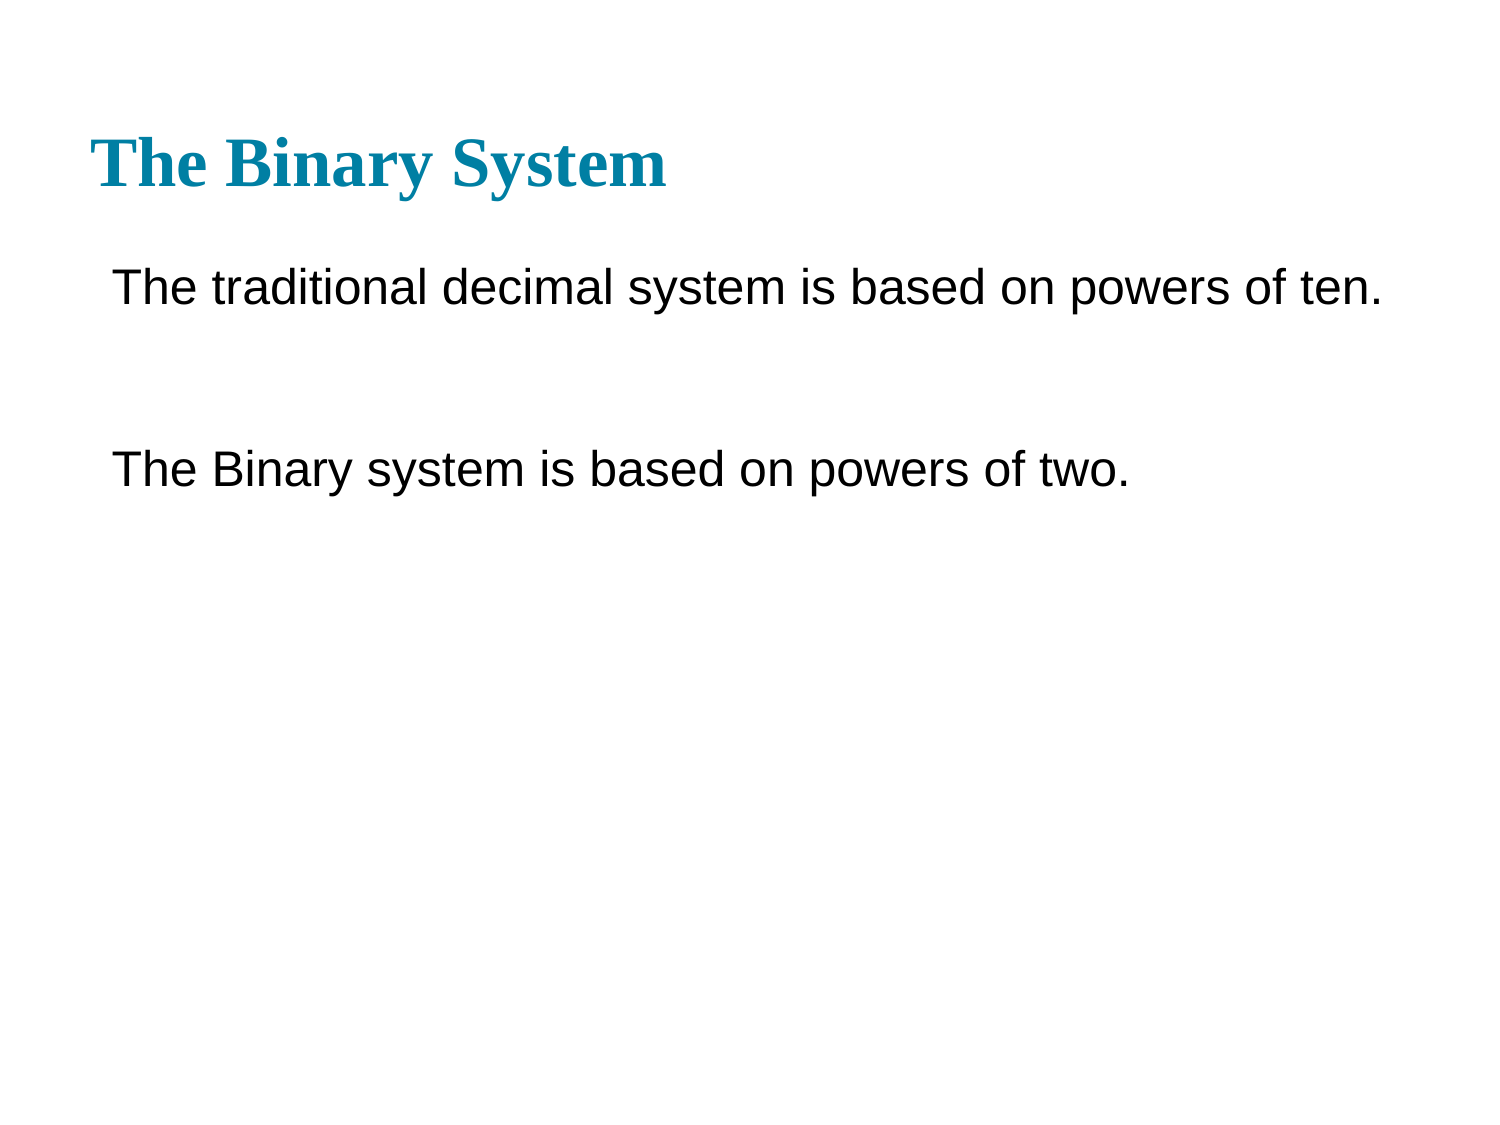

# The Binary System
	The traditional decimal system is based on powers of ten.

	The Binary system is based on powers of two.